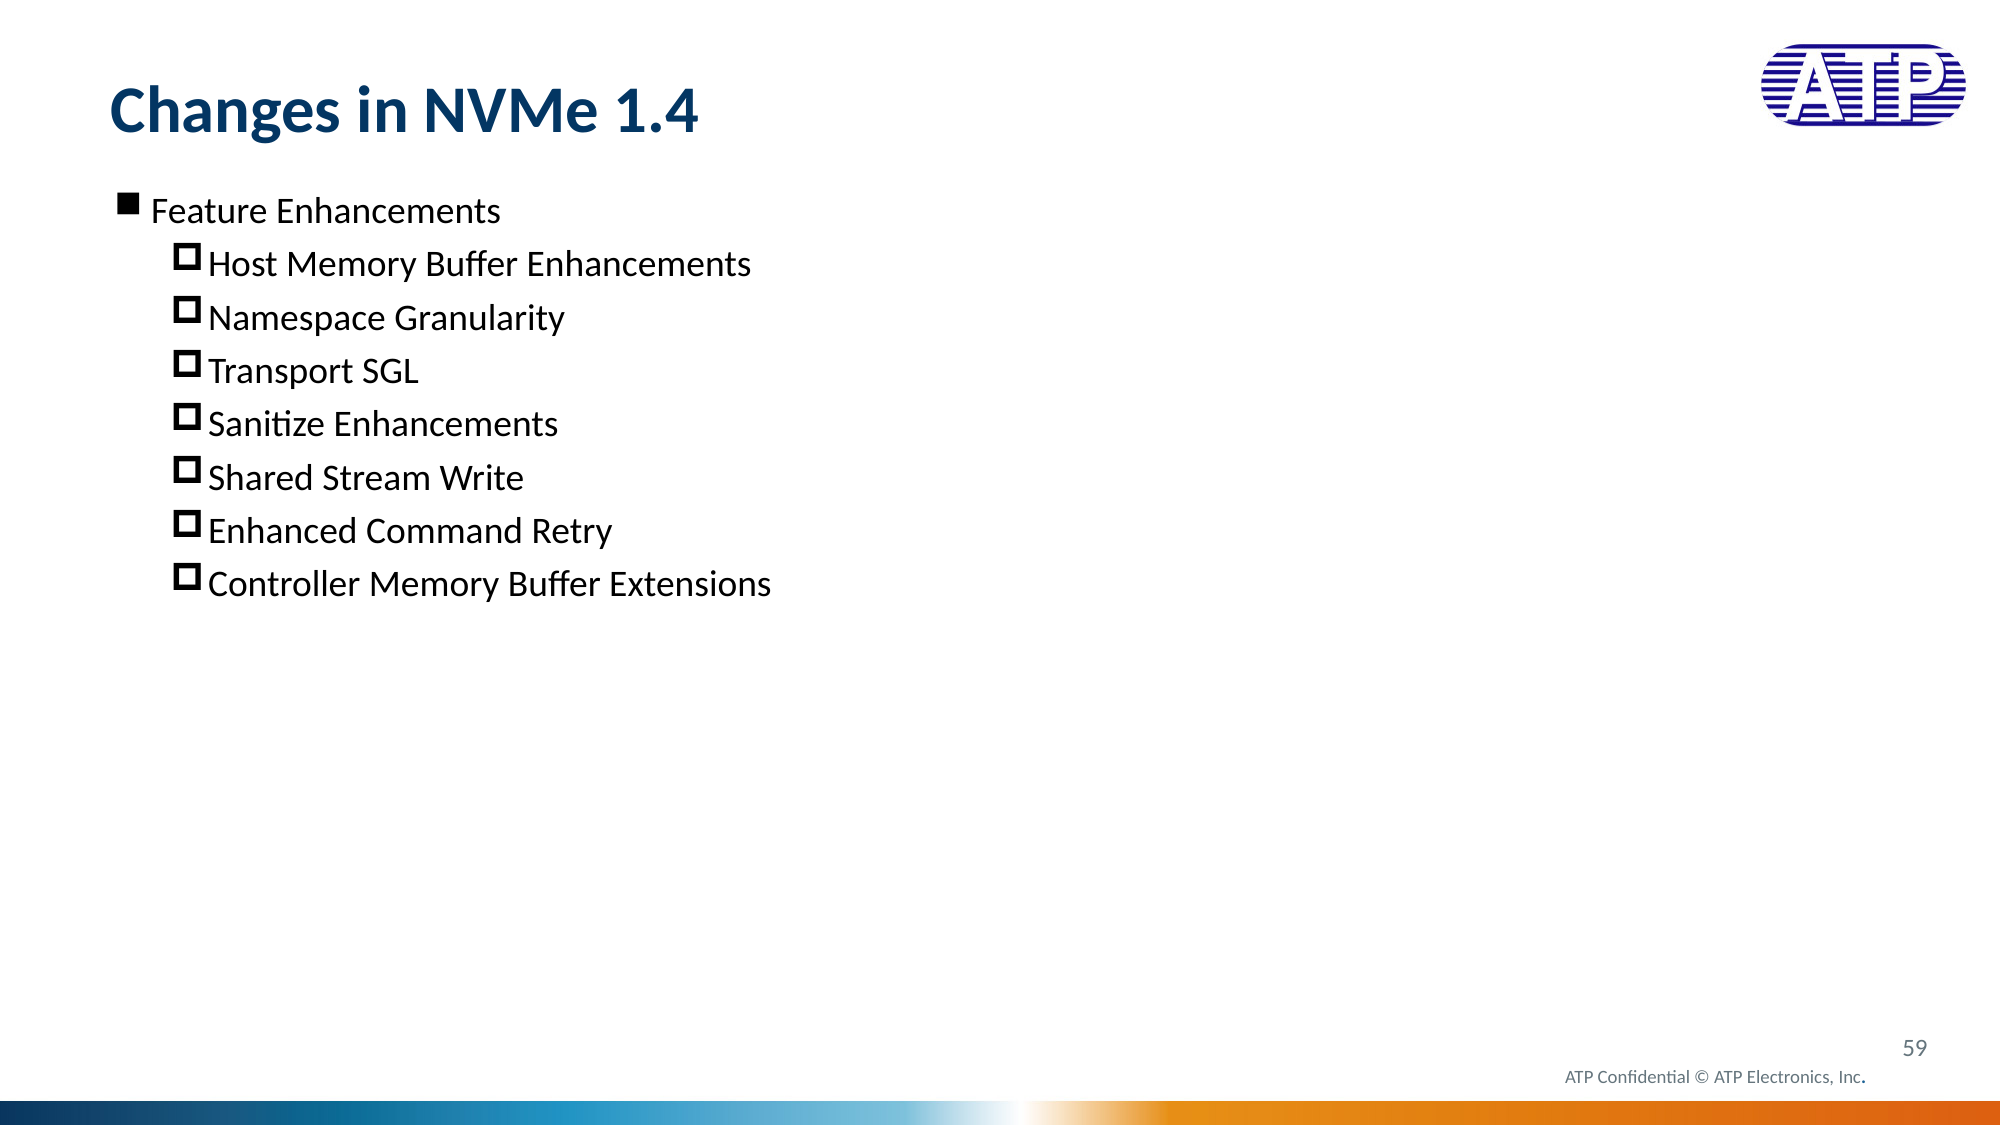

# Changes in NVMe 1.4
Feature Enhancements
Host Memory Buffer Enhancements
Namespace Granularity
Transport SGL
Sanitize Enhancements
Shared Stream Write
Enhanced Command Retry
Controller Memory Buffer Extensions